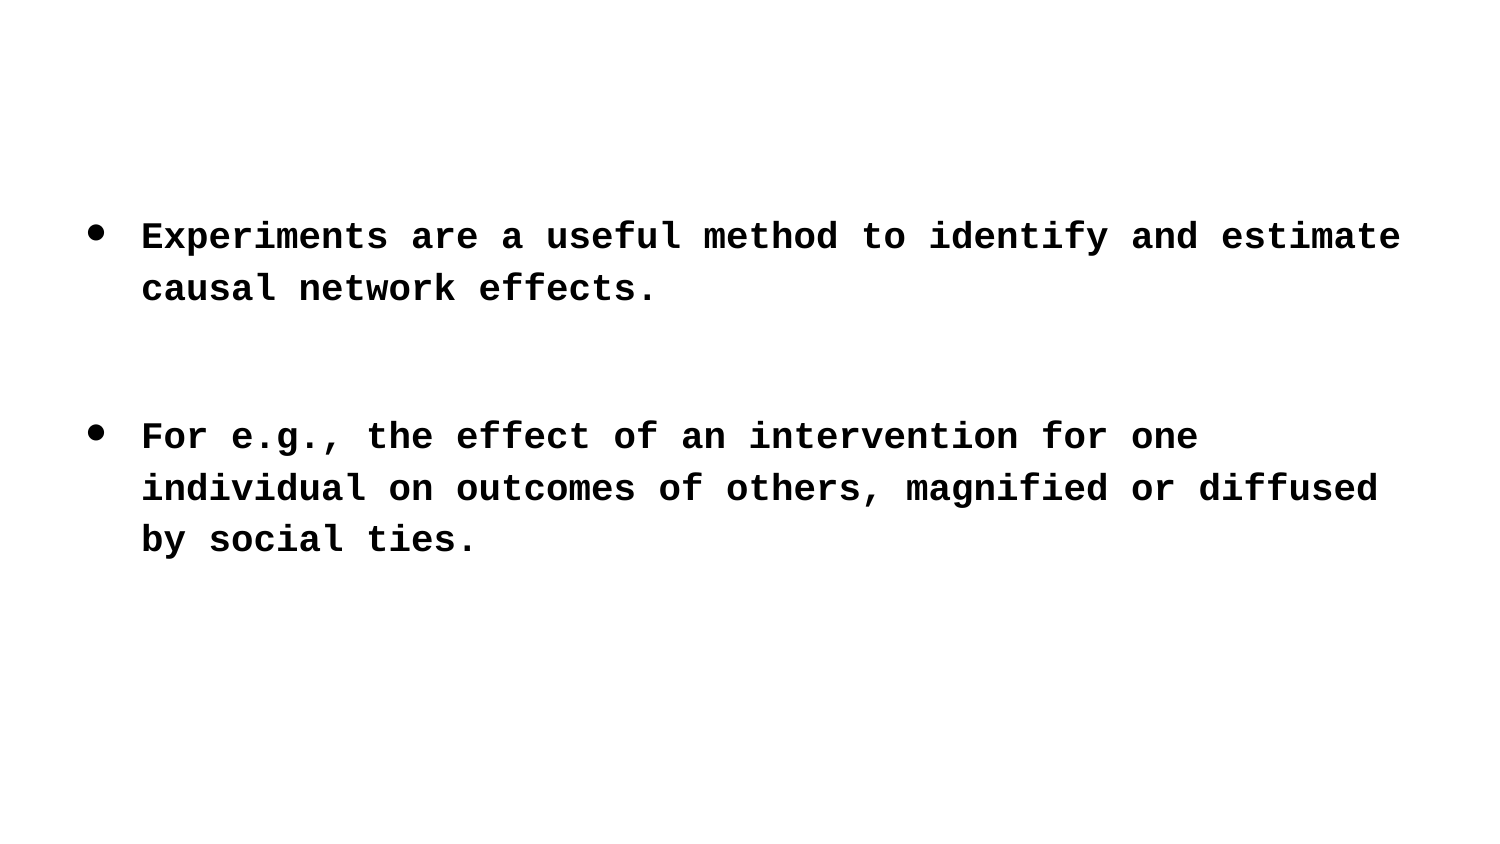

Experiments are a useful method to identify and estimate causal network effects.
For e.g., the effect of an intervention for one individual on outcomes of others, magnified or diffused by social ties.